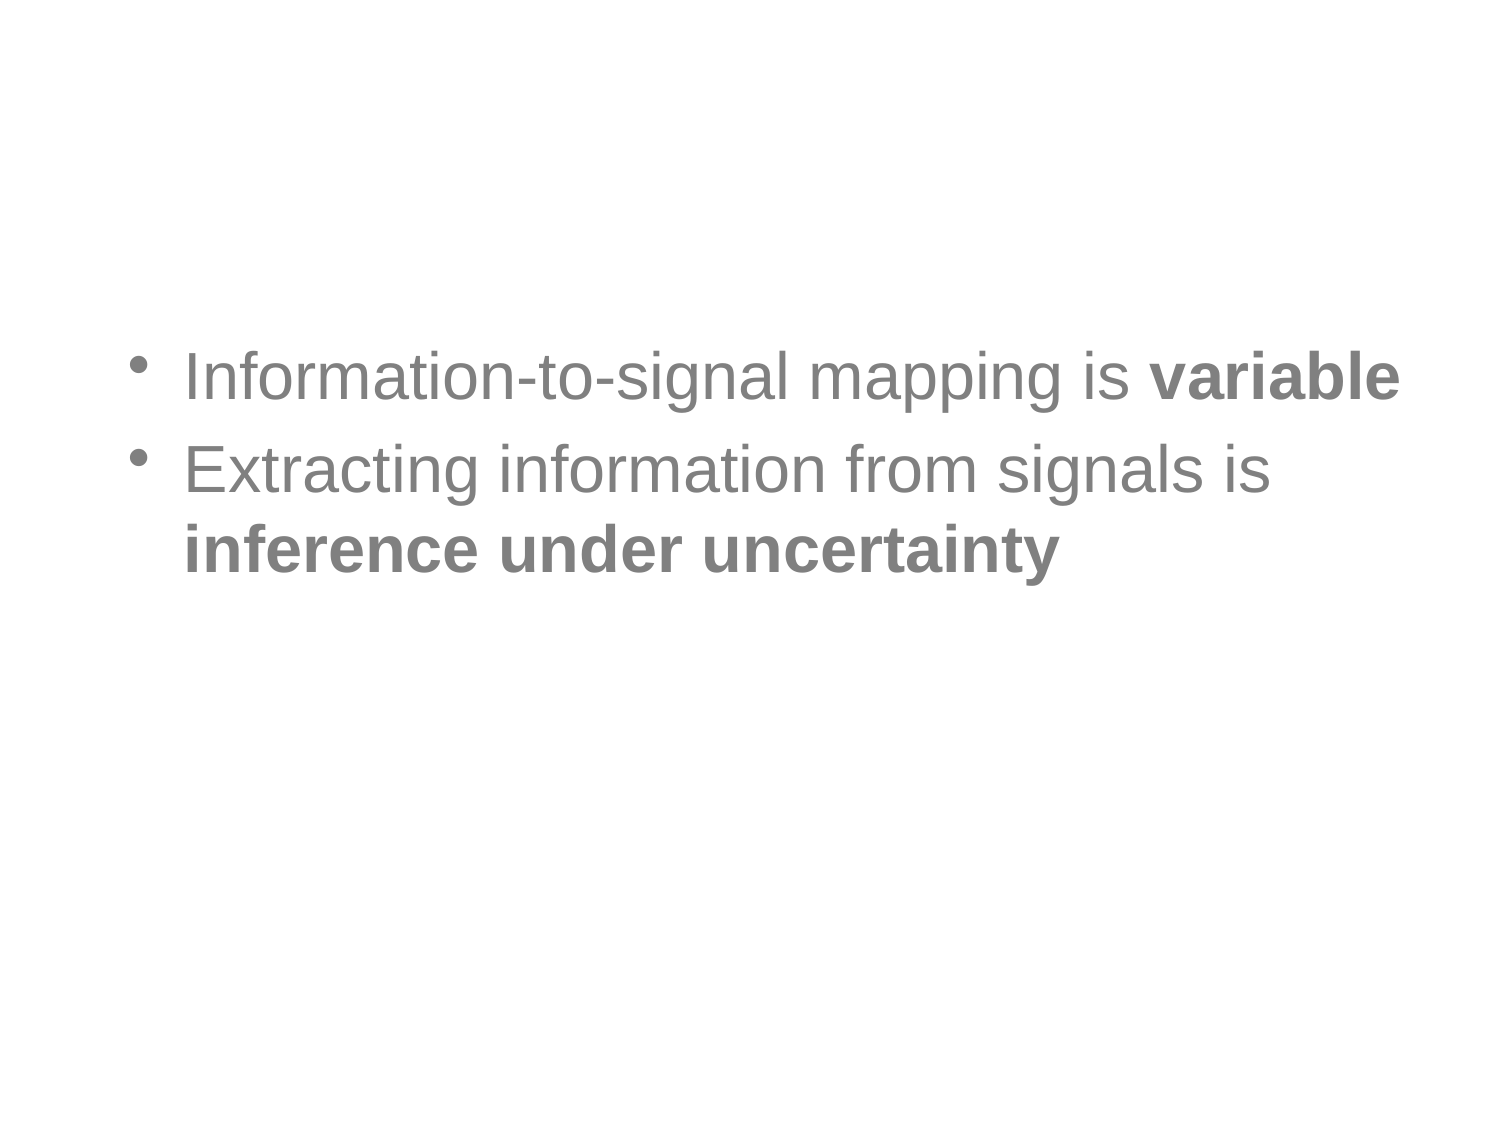

#
Information-to-signal mapping is variable
Extracting information from signals is inference under uncertainty
6